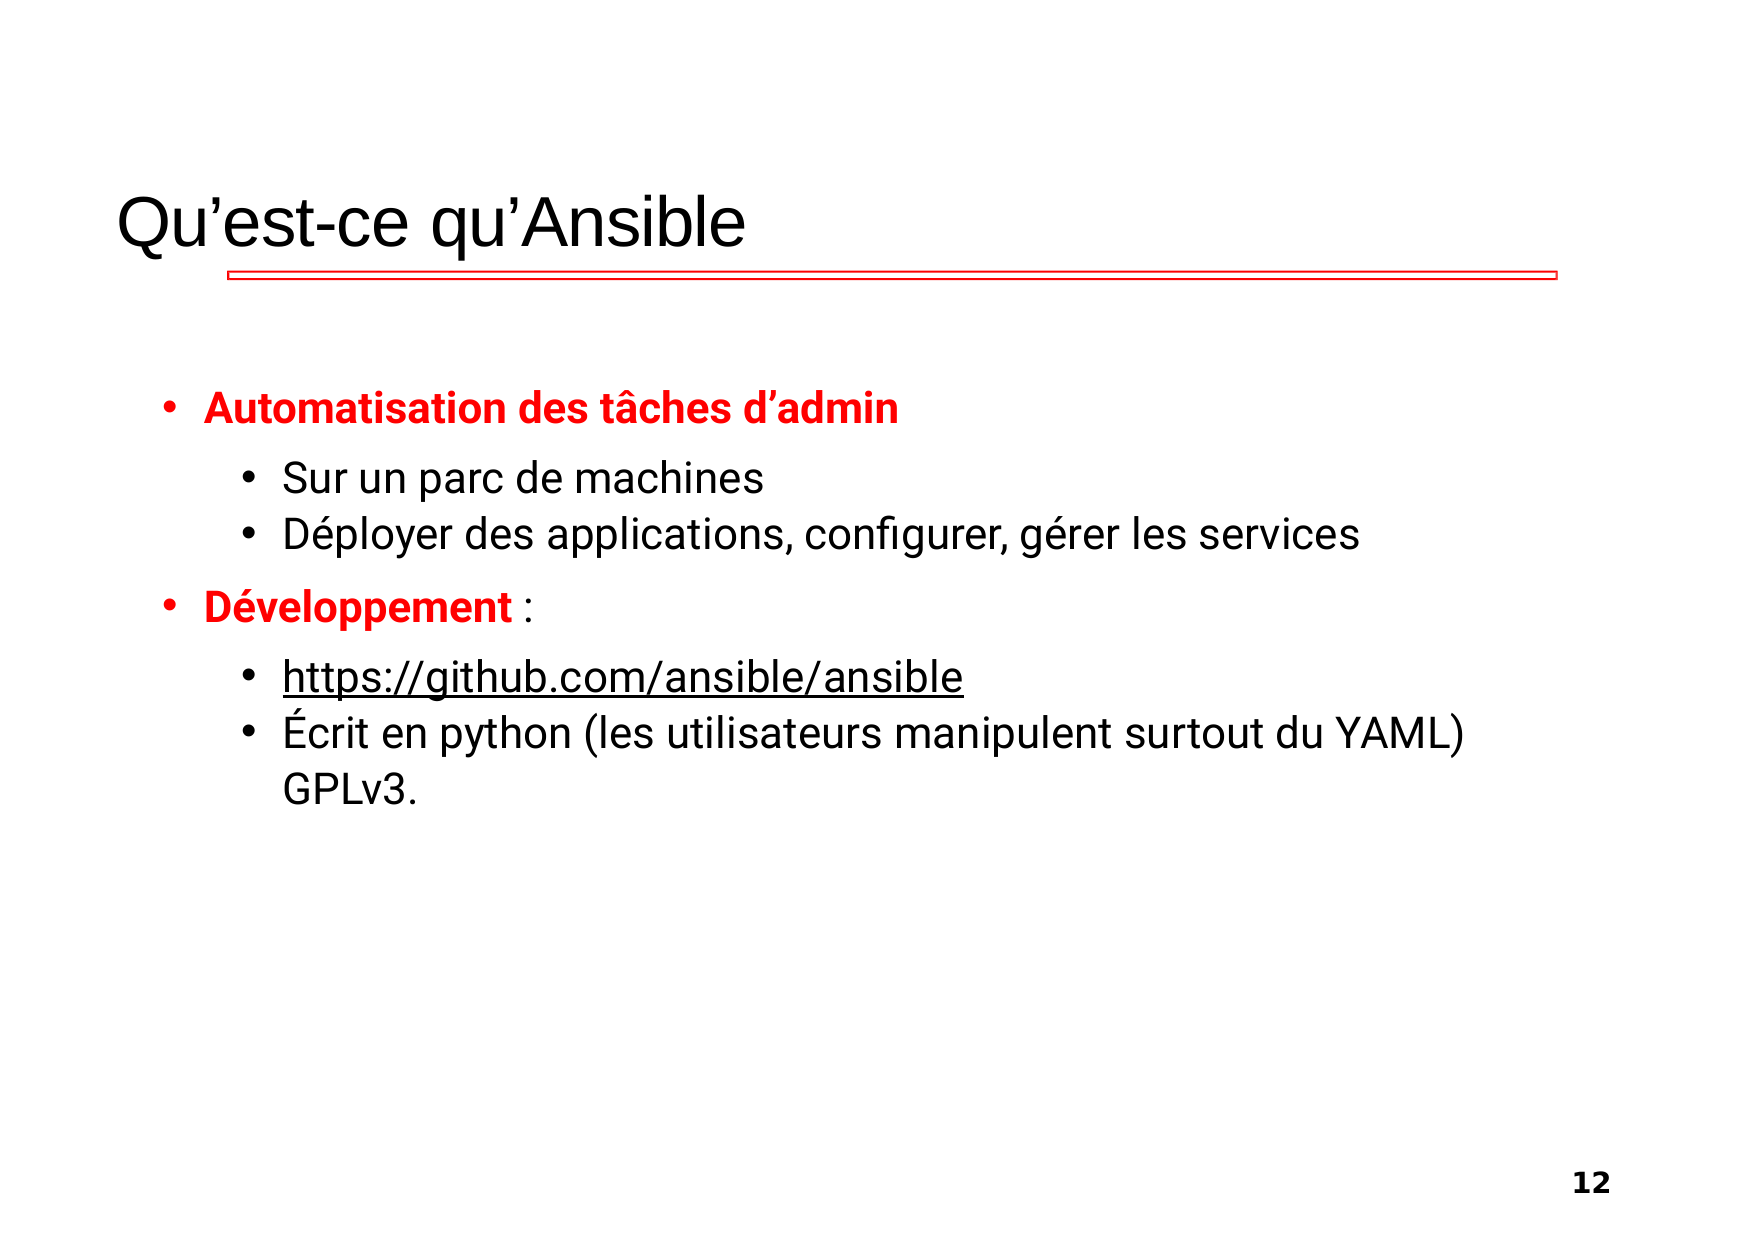

# Qu’est-ce qu’Ansible
Automatisation des tâches d’admin
Sur un parc de machines
Déployer des applications, configurer, gérer les services
Développement :
https://github.com/ansible/ansible
Écrit en python (les utilisateurs manipulent surtout du YAML)  GPLv3.
11/26/2020
12